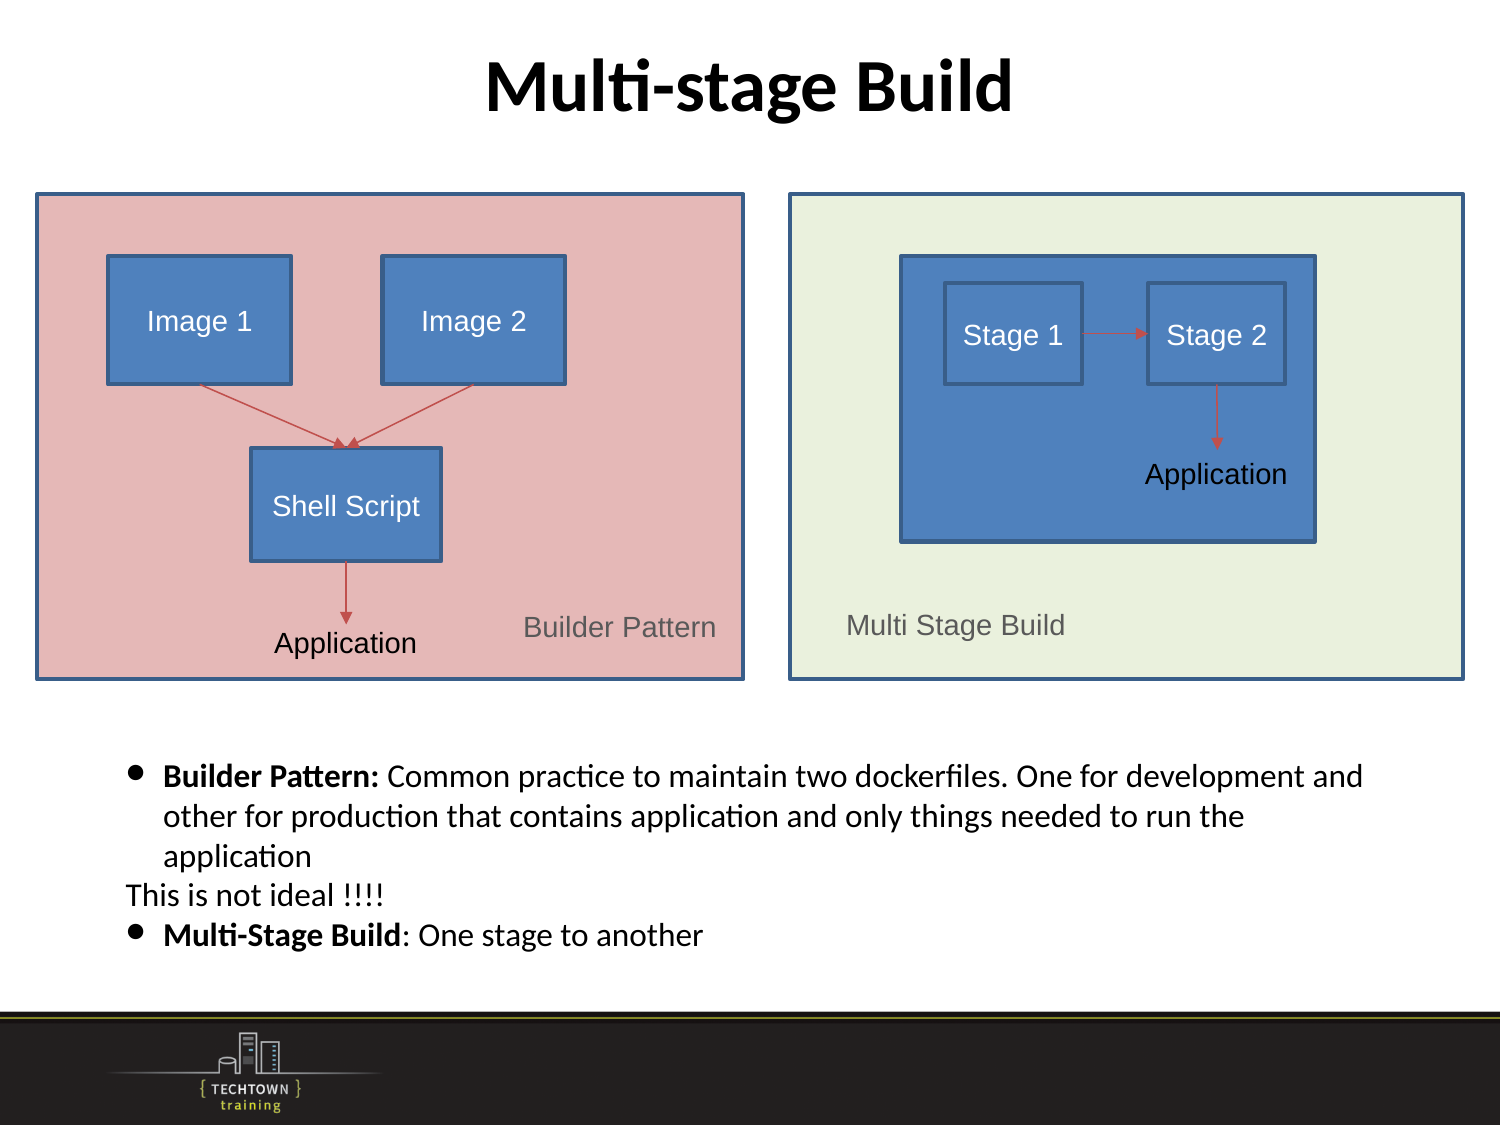

# Multi-stage Build
Multi-Stage Build

Image 1
Image 2

Stage 1
Stage 2
Shell Script
Application
Multi Stage Build
Builder Pattern
Application
Builder Pattern: Common practice to maintain two dockerfiles. One for development and other for production that contains application and only things needed to run the application
This is not ideal !!!!
Multi-Stage Build: One stage to another